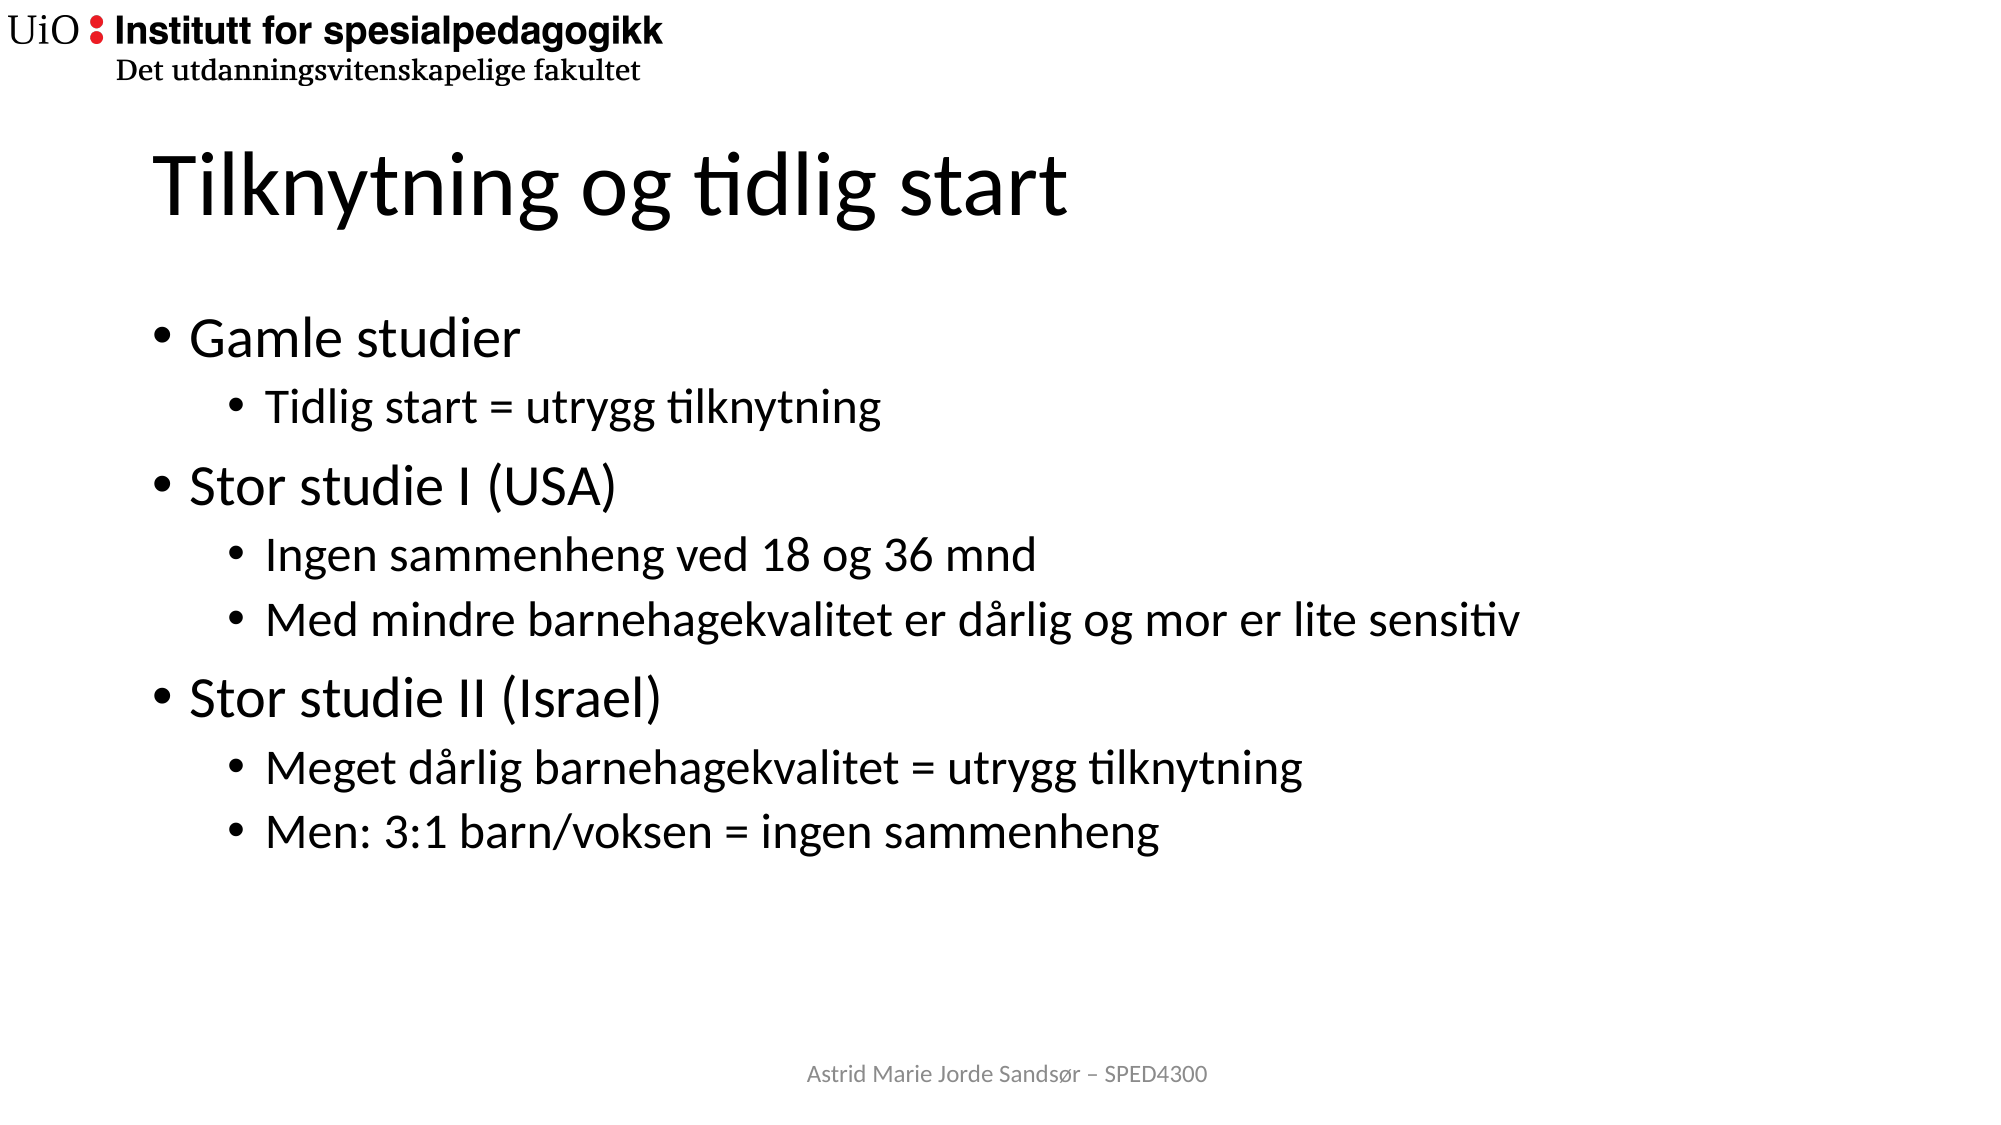

# Tilknytning og tidlig start
Gamle studier
Tidlig start = utrygg tilknytning
Stor studie I (USA)
Ingen sammenheng ved 18 og 36 mnd
Med mindre barnehagekvalitet er dårlig og mor er lite sensitiv
Stor studie II (Israel)
Meget dårlig barnehagekvalitet = utrygg tilknytning
Men: 3:1 barn/voksen = ingen sammenheng

Astrid Marie Jorde Sandsør – SPED4300